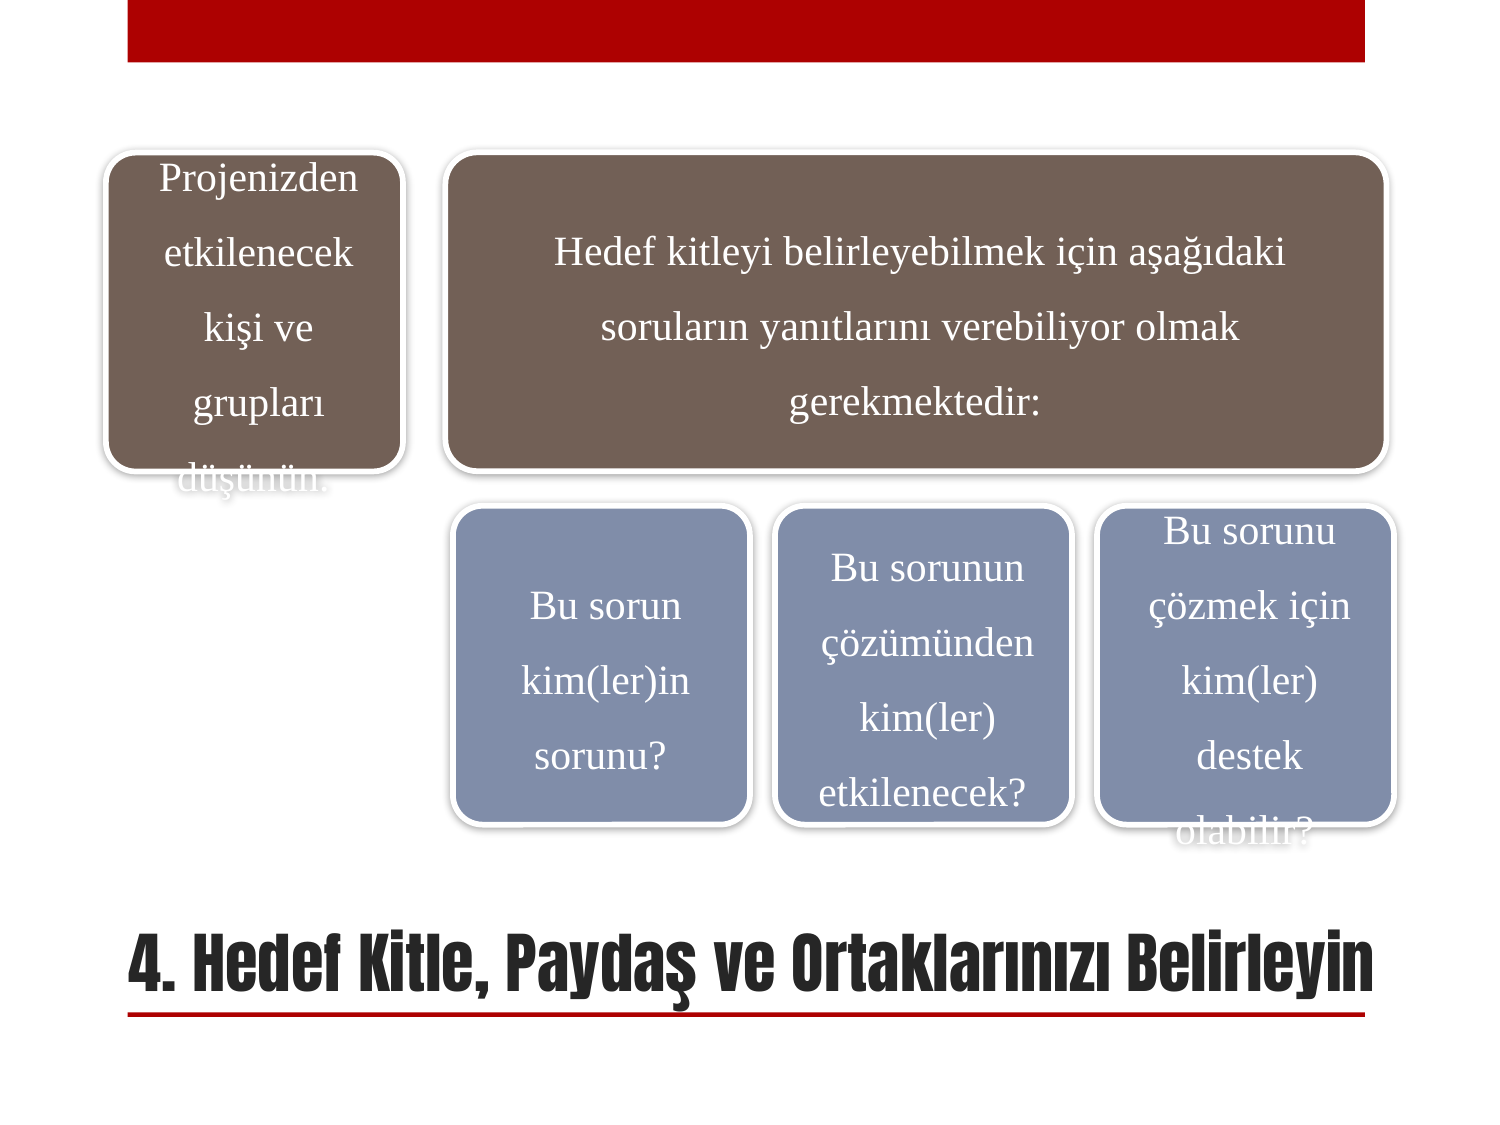

Projenizden etkilenecek kişi ve grupları düşünün.
Hedef kitleyi belirleyebilmek için aşağıdaki soruların yanıtlarını verebiliyor olmak gerekmektedir:
Bu sorun kim(ler)in sorunu?
Bu sorunun çözümünden kim(ler) etkilenecek?
Bu sorunu çözmek için kim(ler) destek olabilir?
4. Hedef Kitle, Paydaş ve Ortaklarınızı Belirleyin